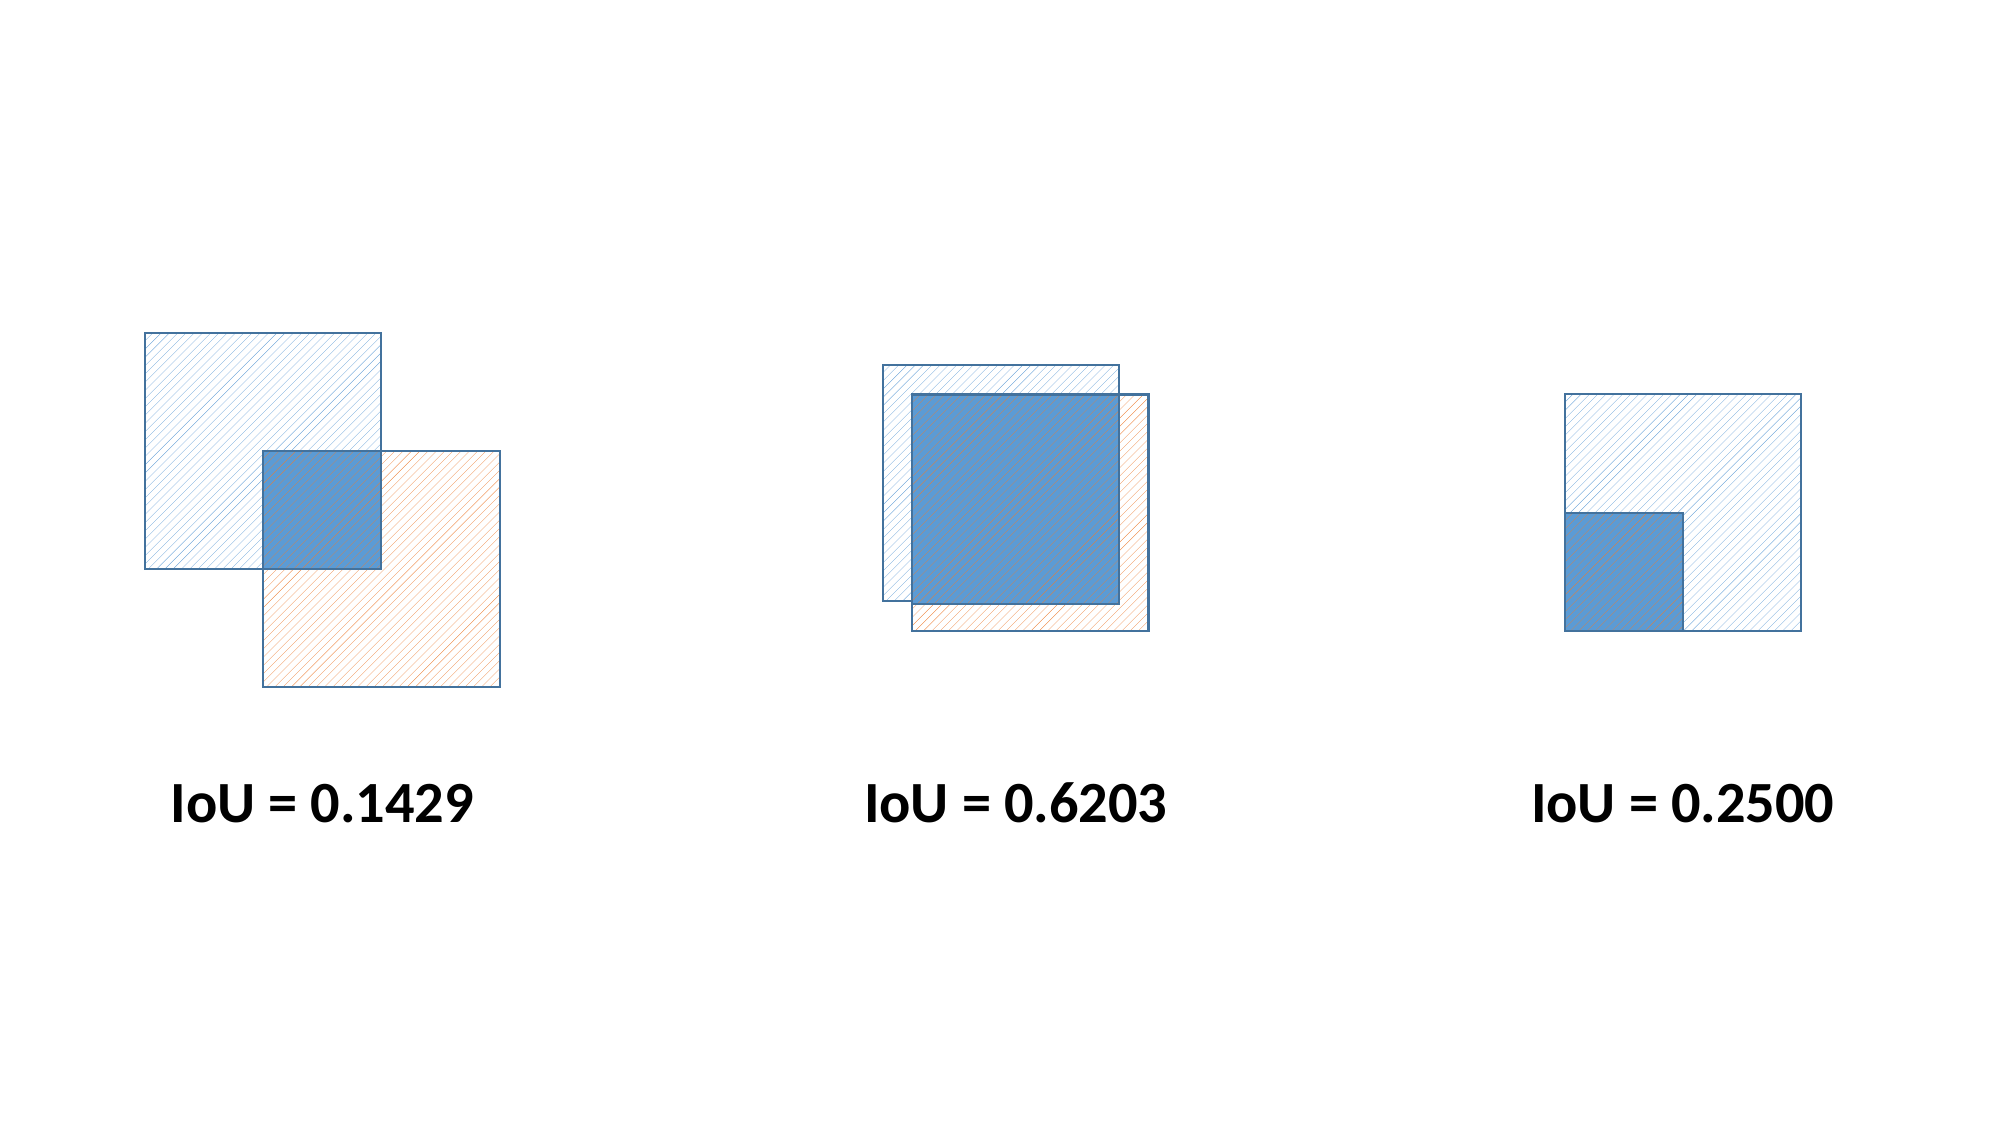

IoU = 0.1429
IoU = 0.6203
IoU = 0.2500